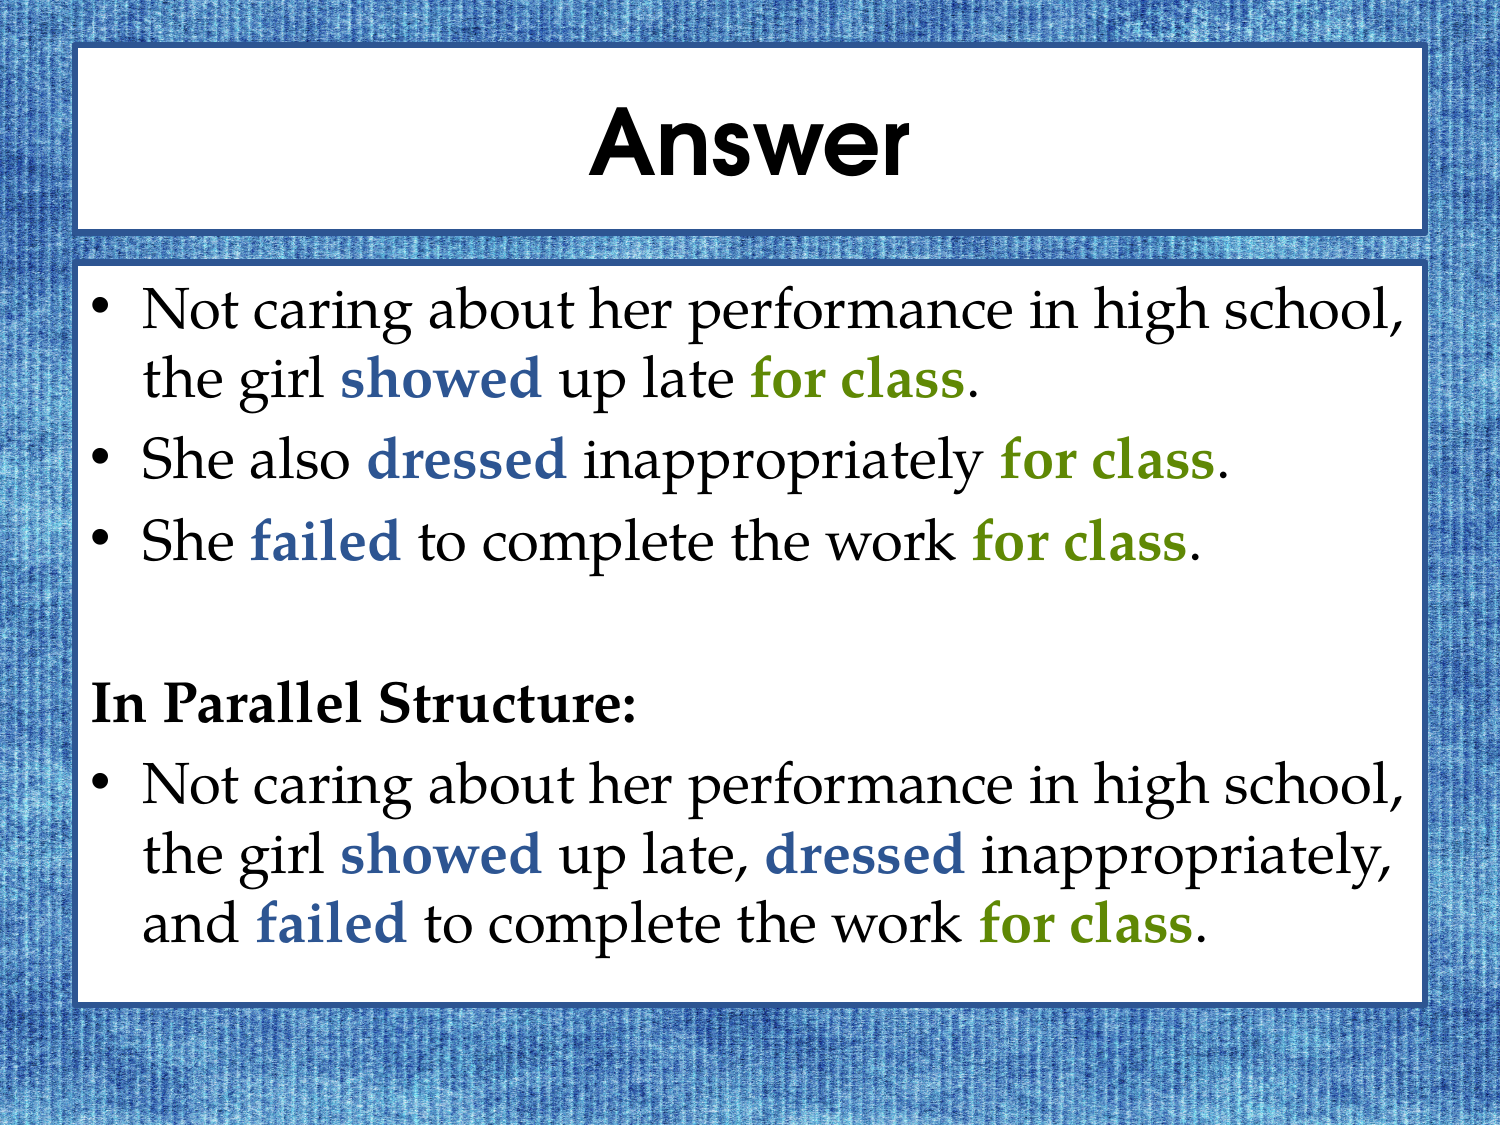

# Answer
Not caring about her performance in high school, the girl showed up late for class.
She also dressed inappropriately for class.
She failed to complete the work for class.

In Parallel Structure:
Not caring about her performance in high school, the girl showed up late, dressed inappropriately, and failed to complete the work for class.